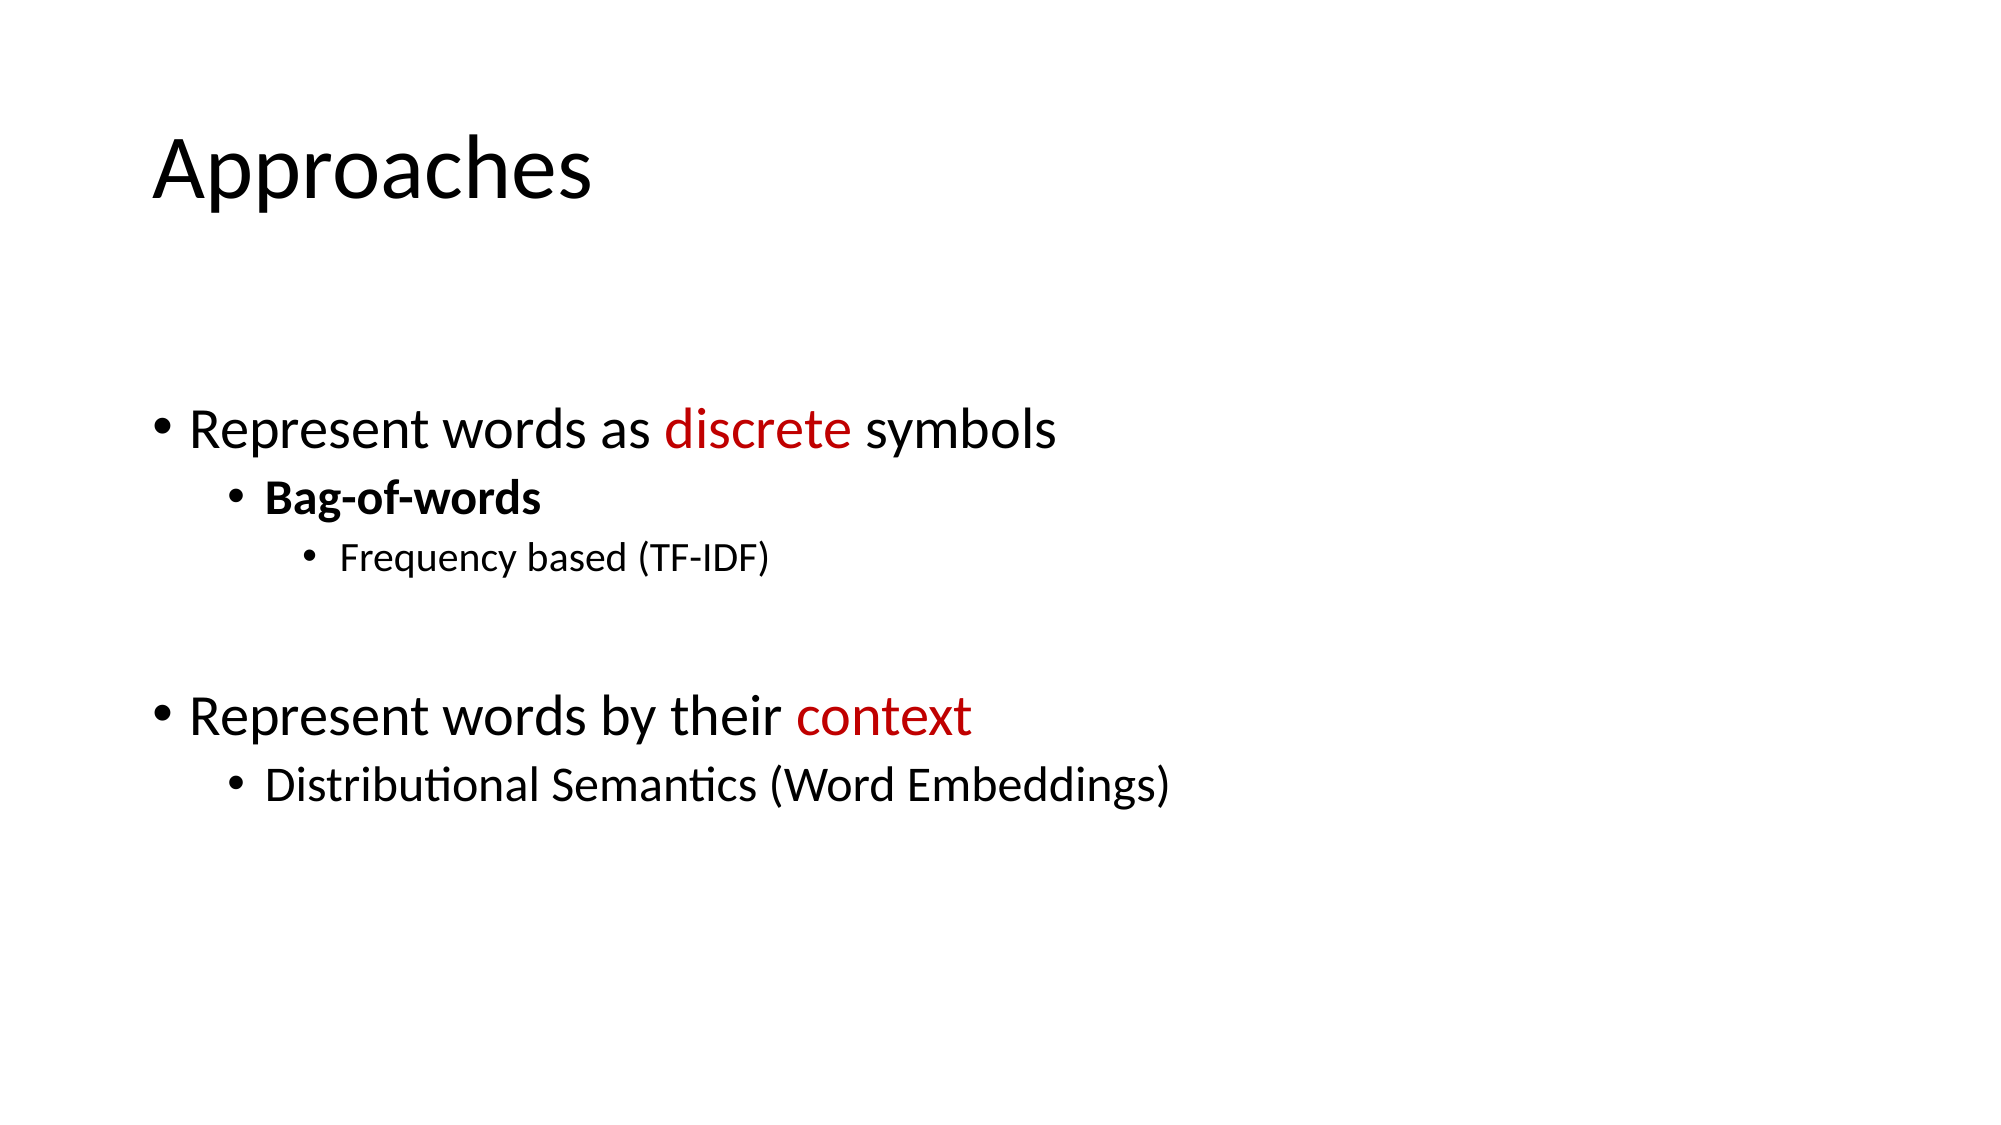

# Approaches

Represent words as discrete symbols
Bag-of-words
Frequency based (TF-IDF)

Represent words by their context
Distributional Semantics (Word Embeddings)